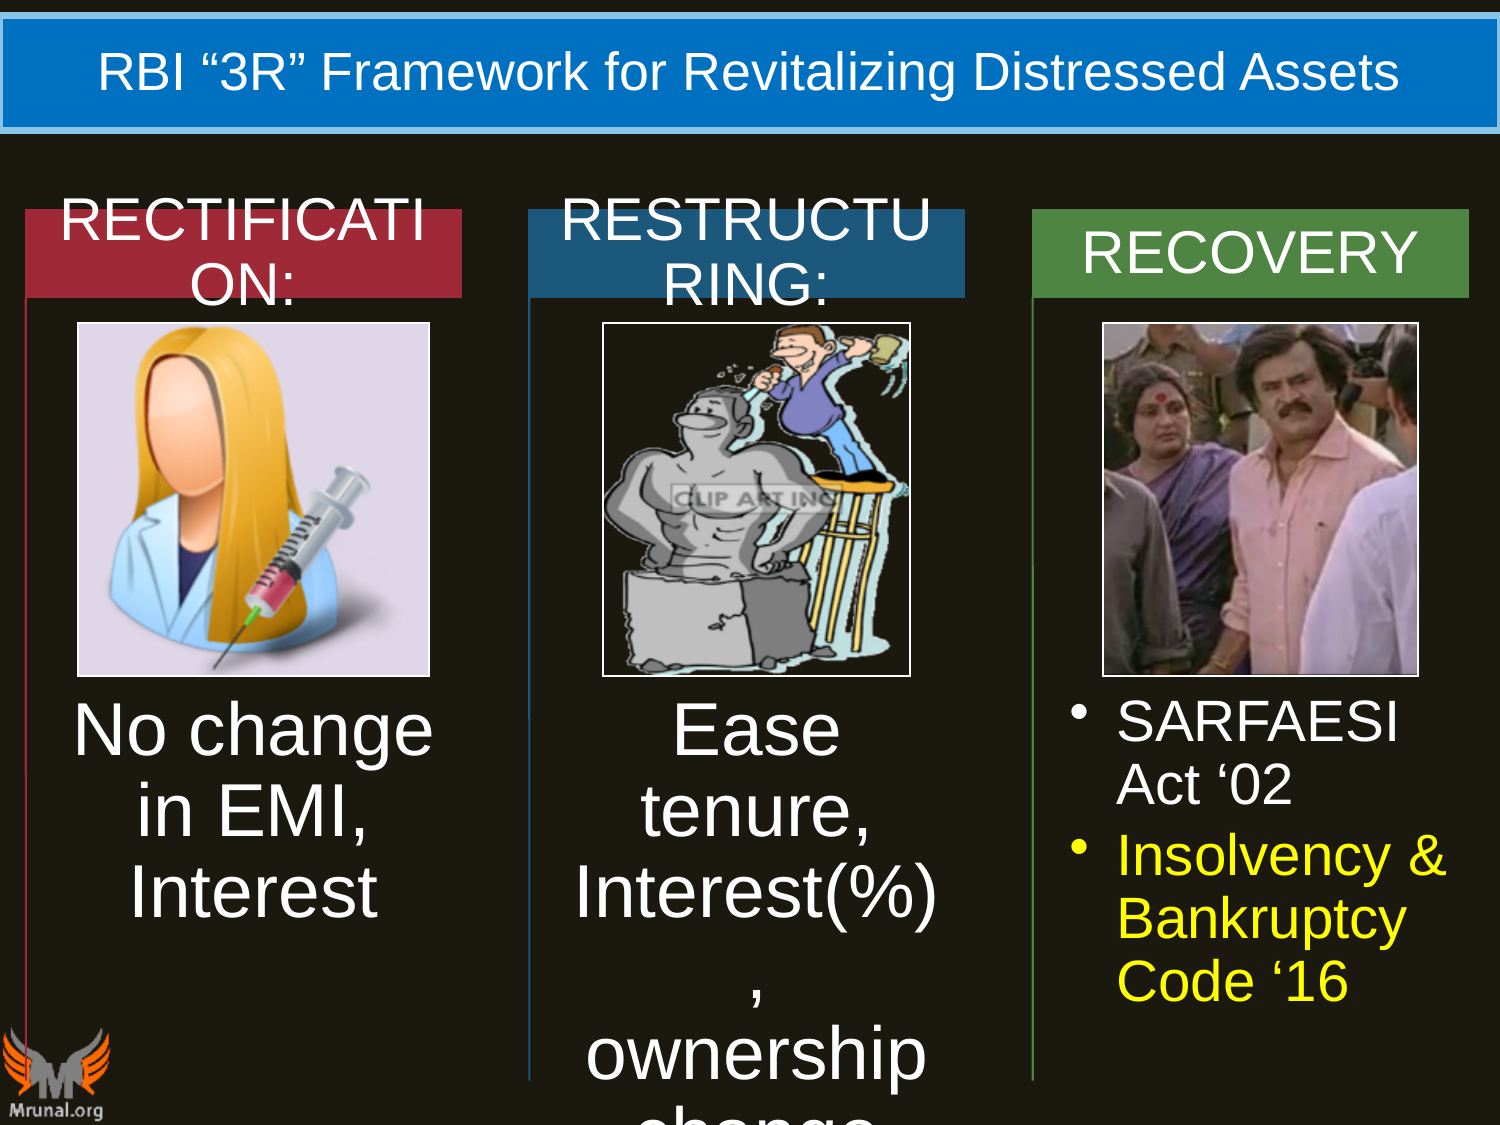

# RBI “3R” Framework for Revitalizing Distressed Assets
No change in EMI, Interest
RECTIFICATION:
Ease tenure, Interest(%), ownership change
RESTRUCTURING:
SARFAESI Act ‘02
Insolvency & Bankruptcy Code ‘16
RECOVERY